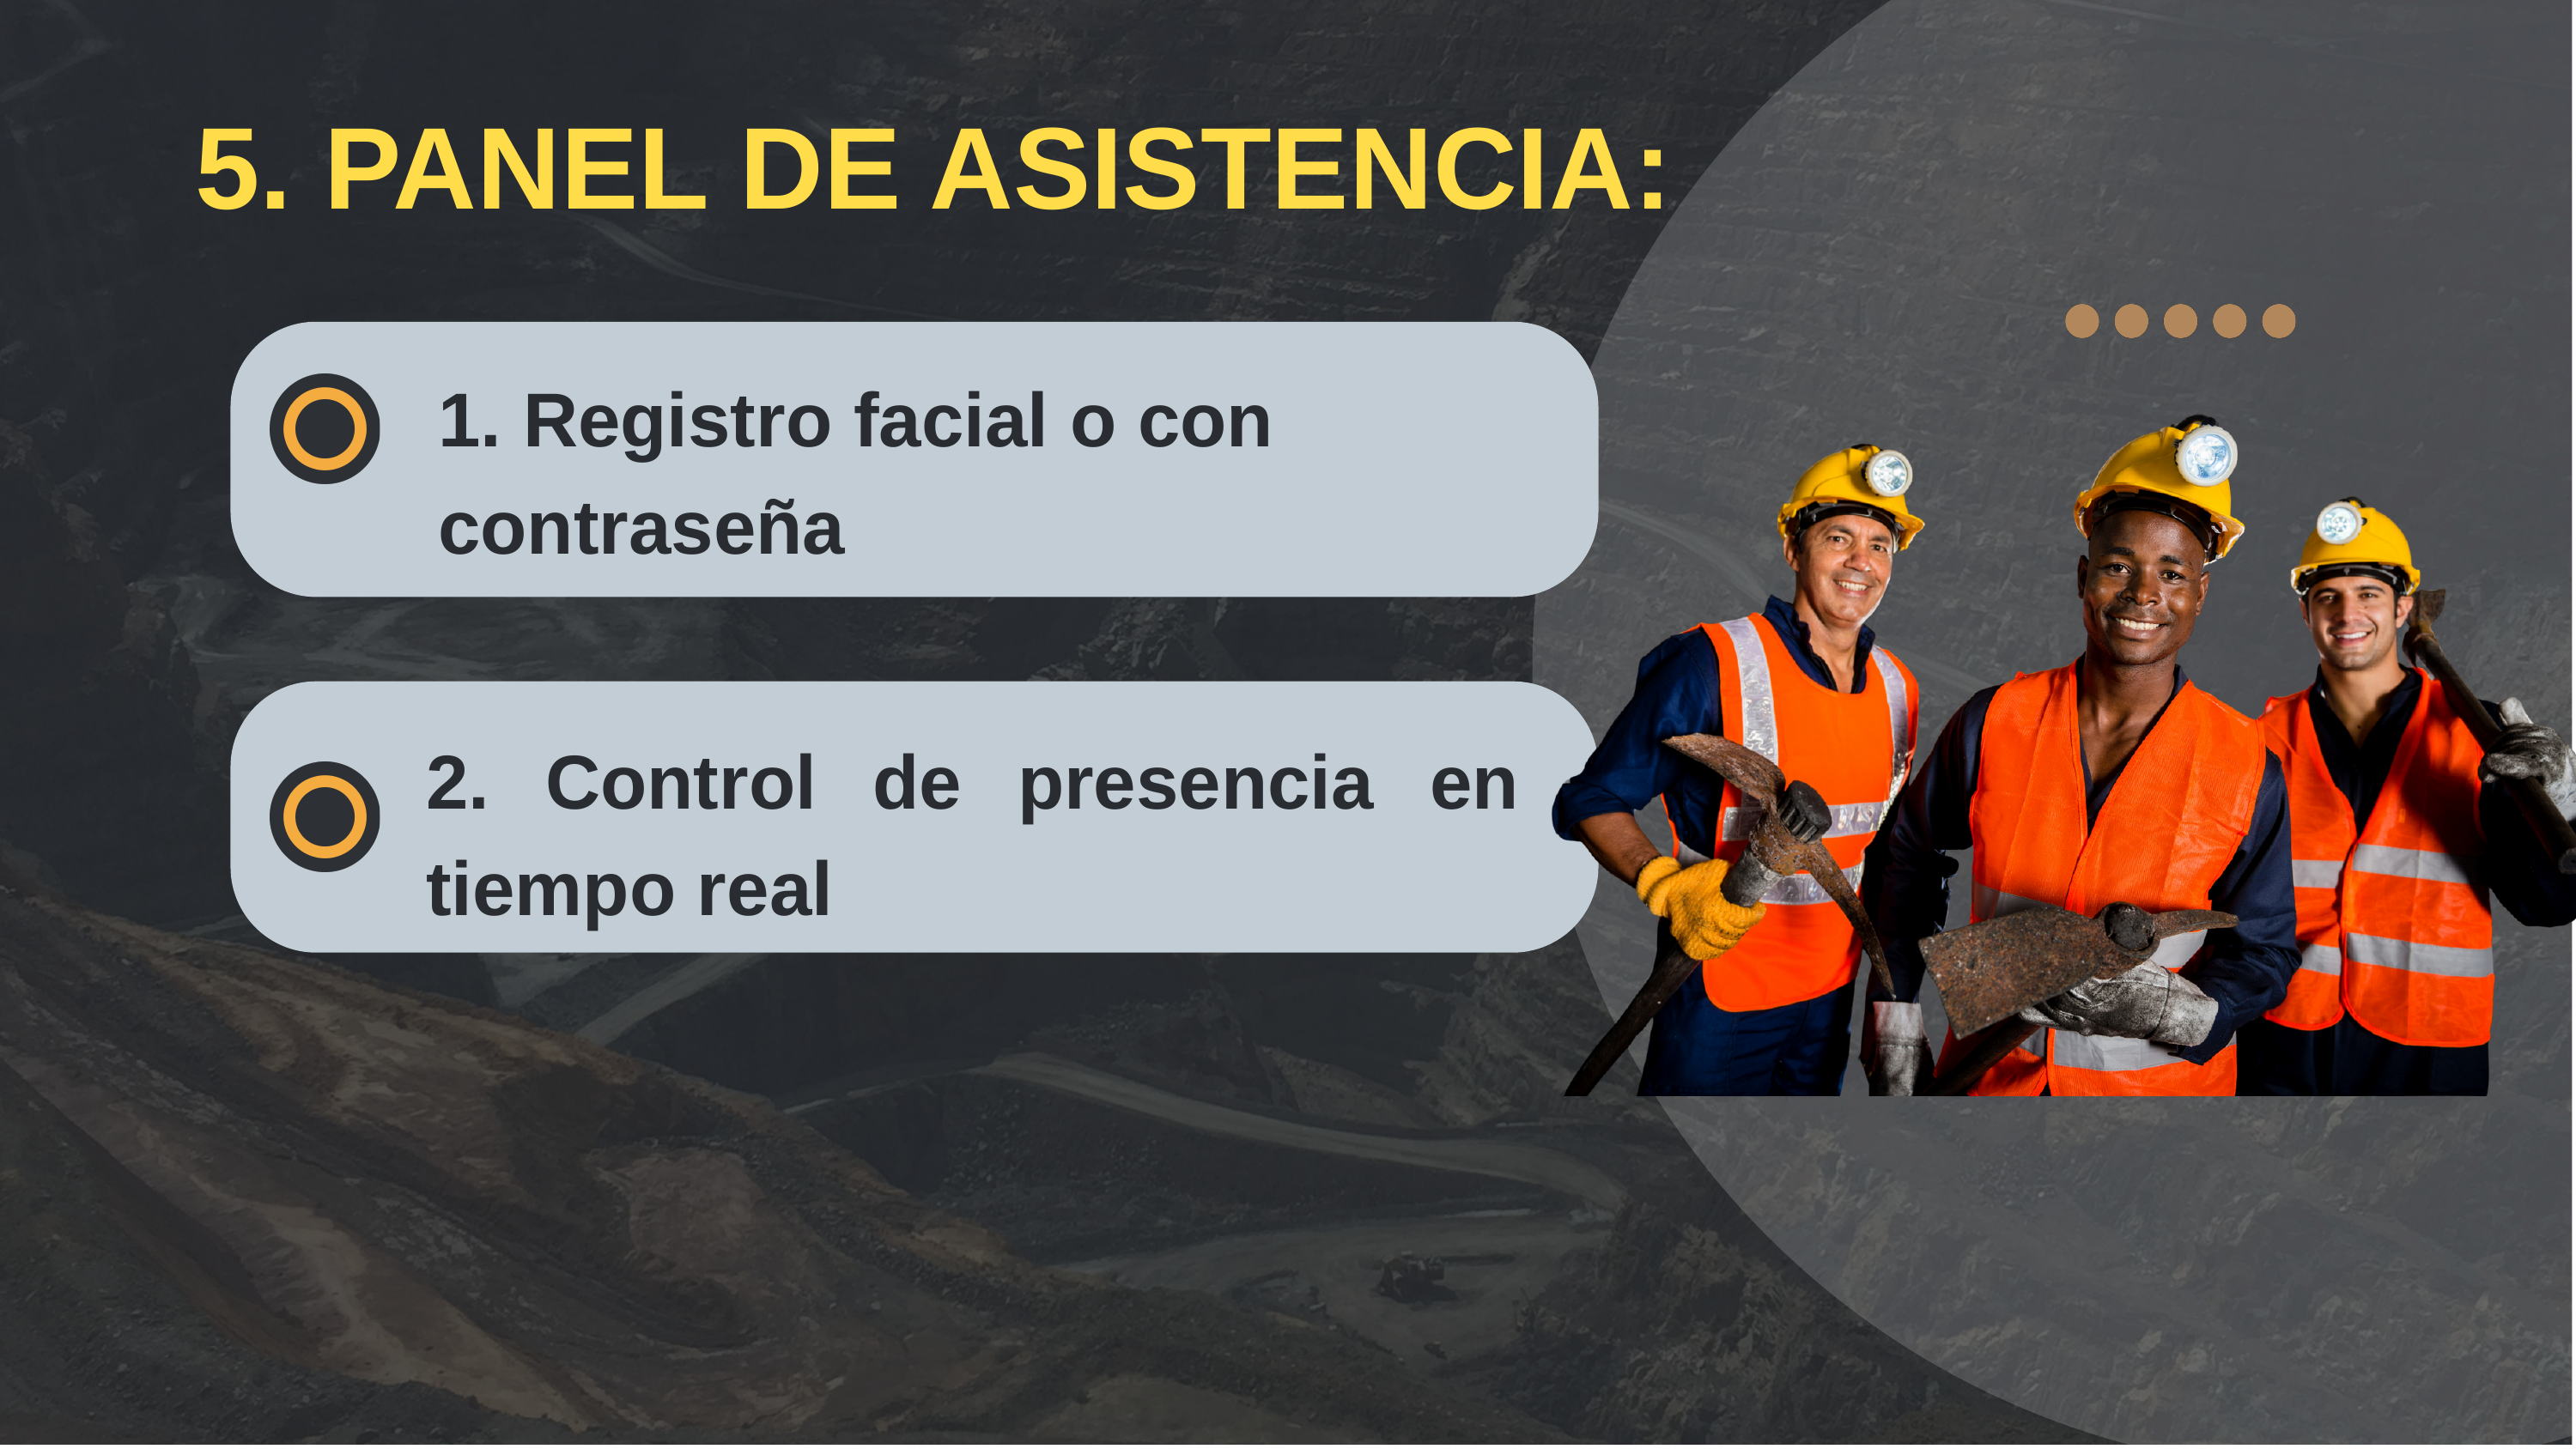

5. PANEL DE ASISTENCIA:

1. Registro facial o con contraseña

2. Control de presencia en tiempo real